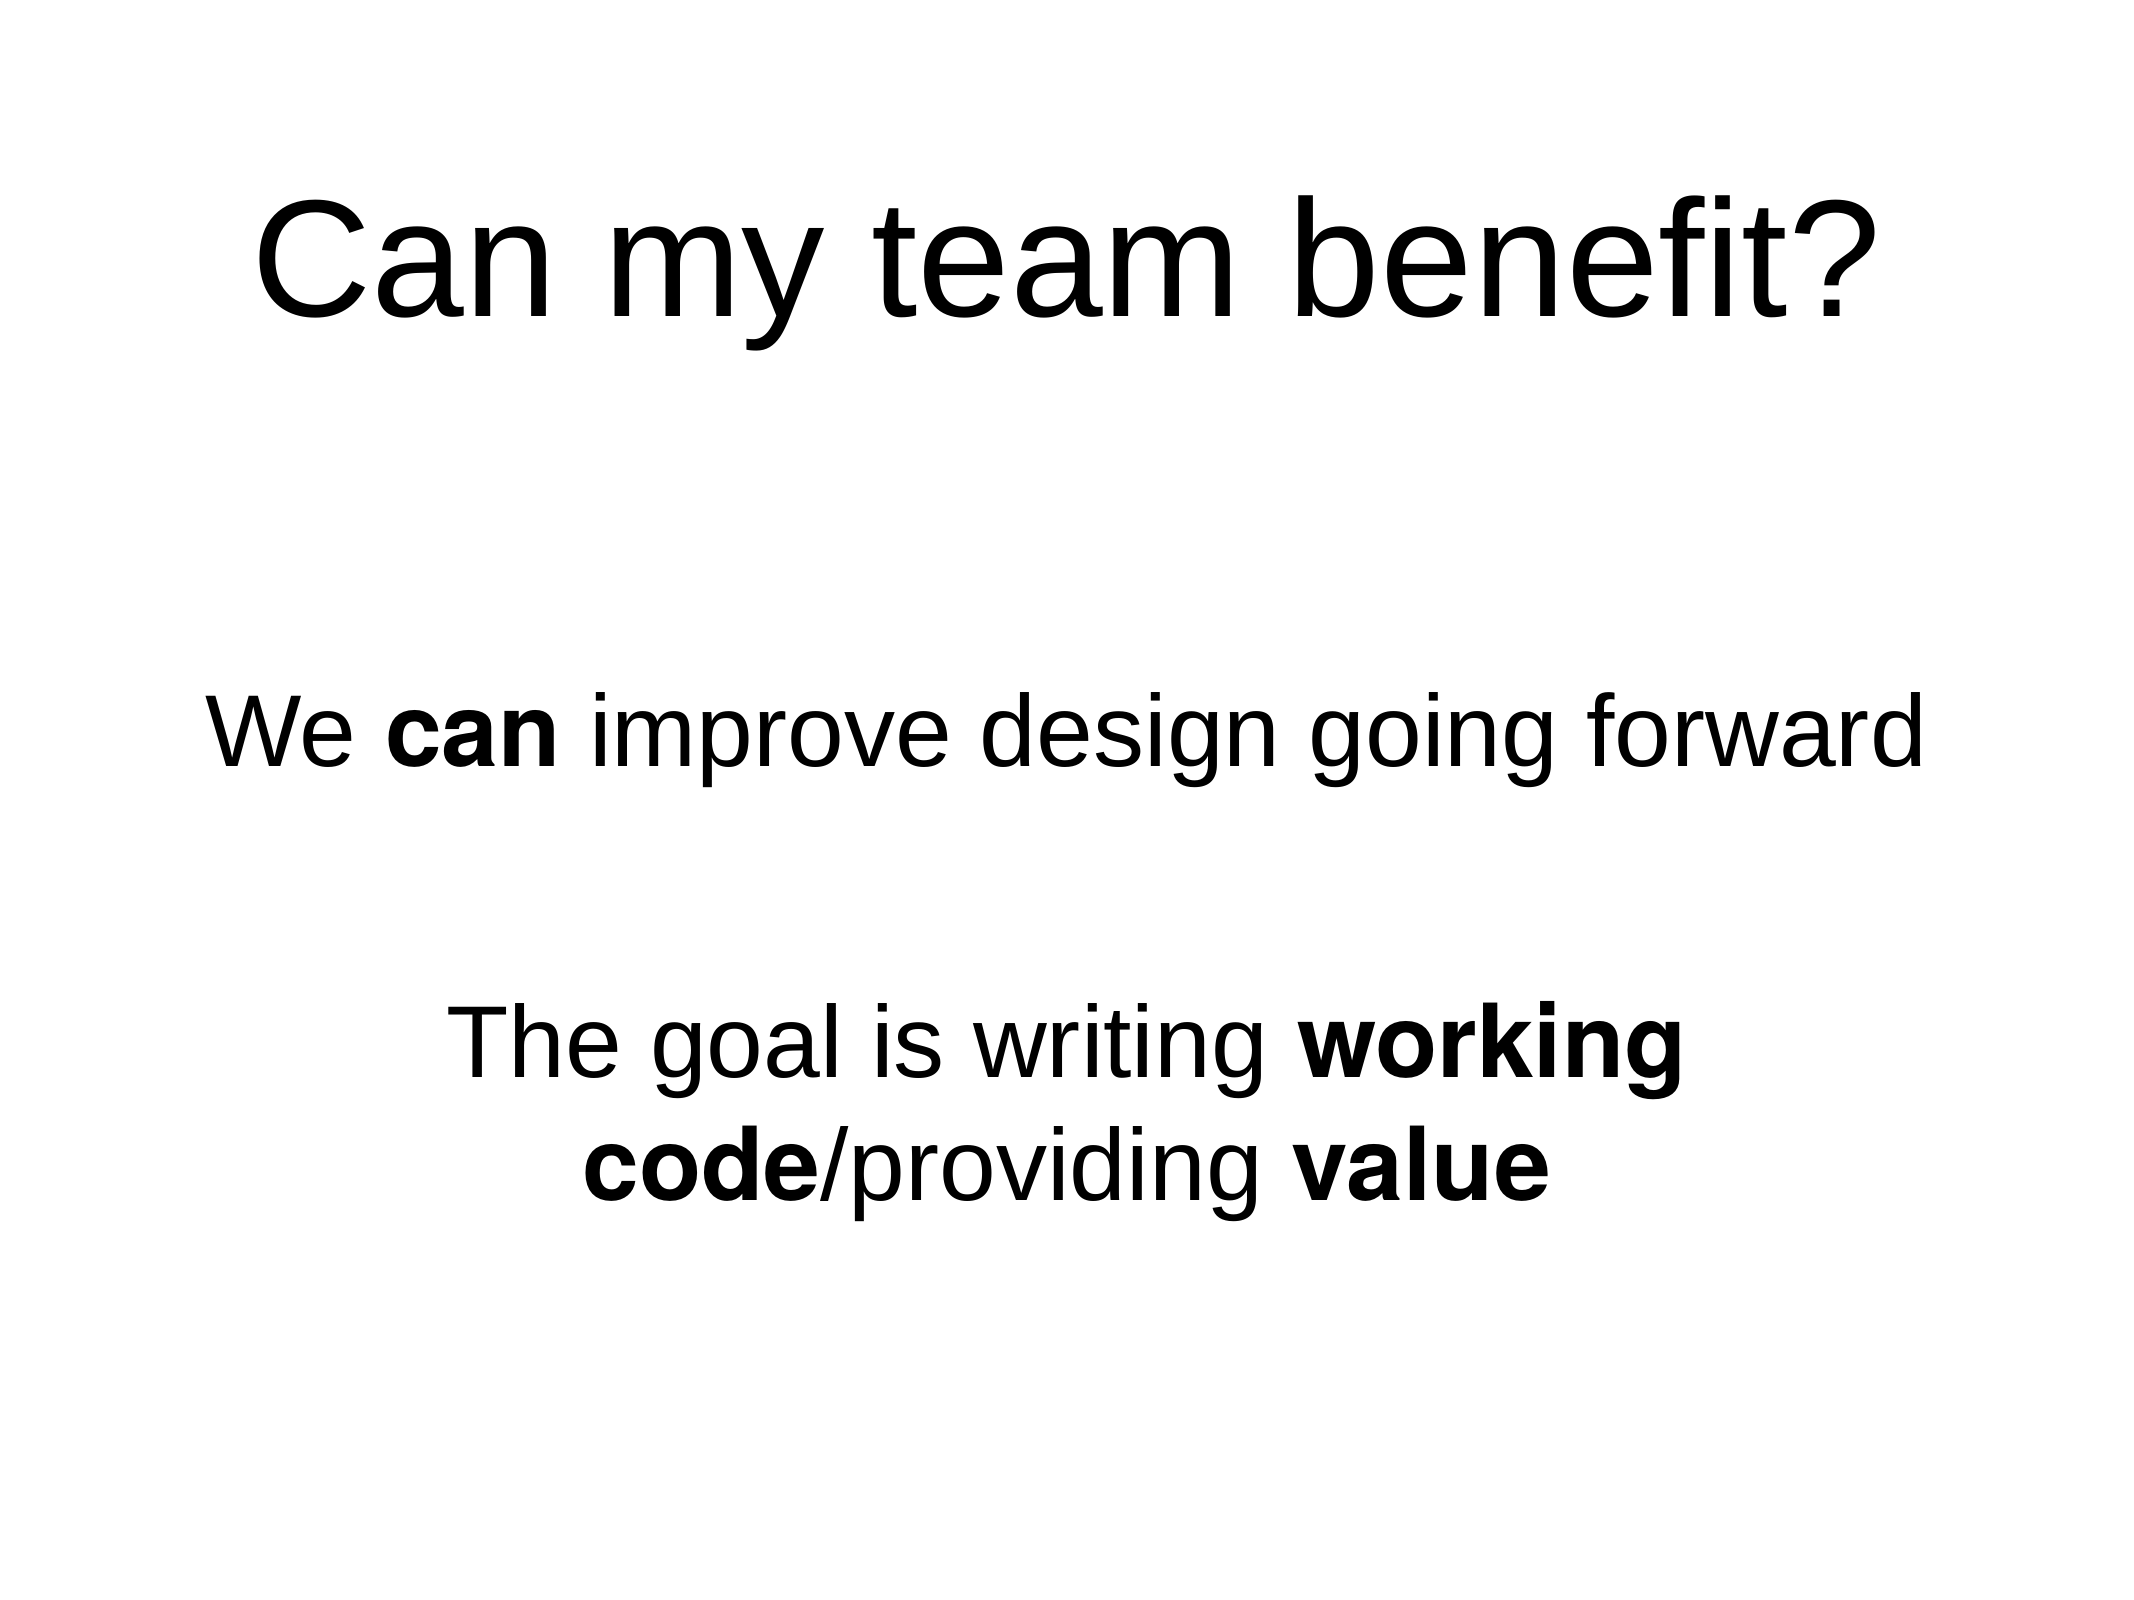

# Can my team benefit?
We can improve design going forward

The goal is writing working code/providing value